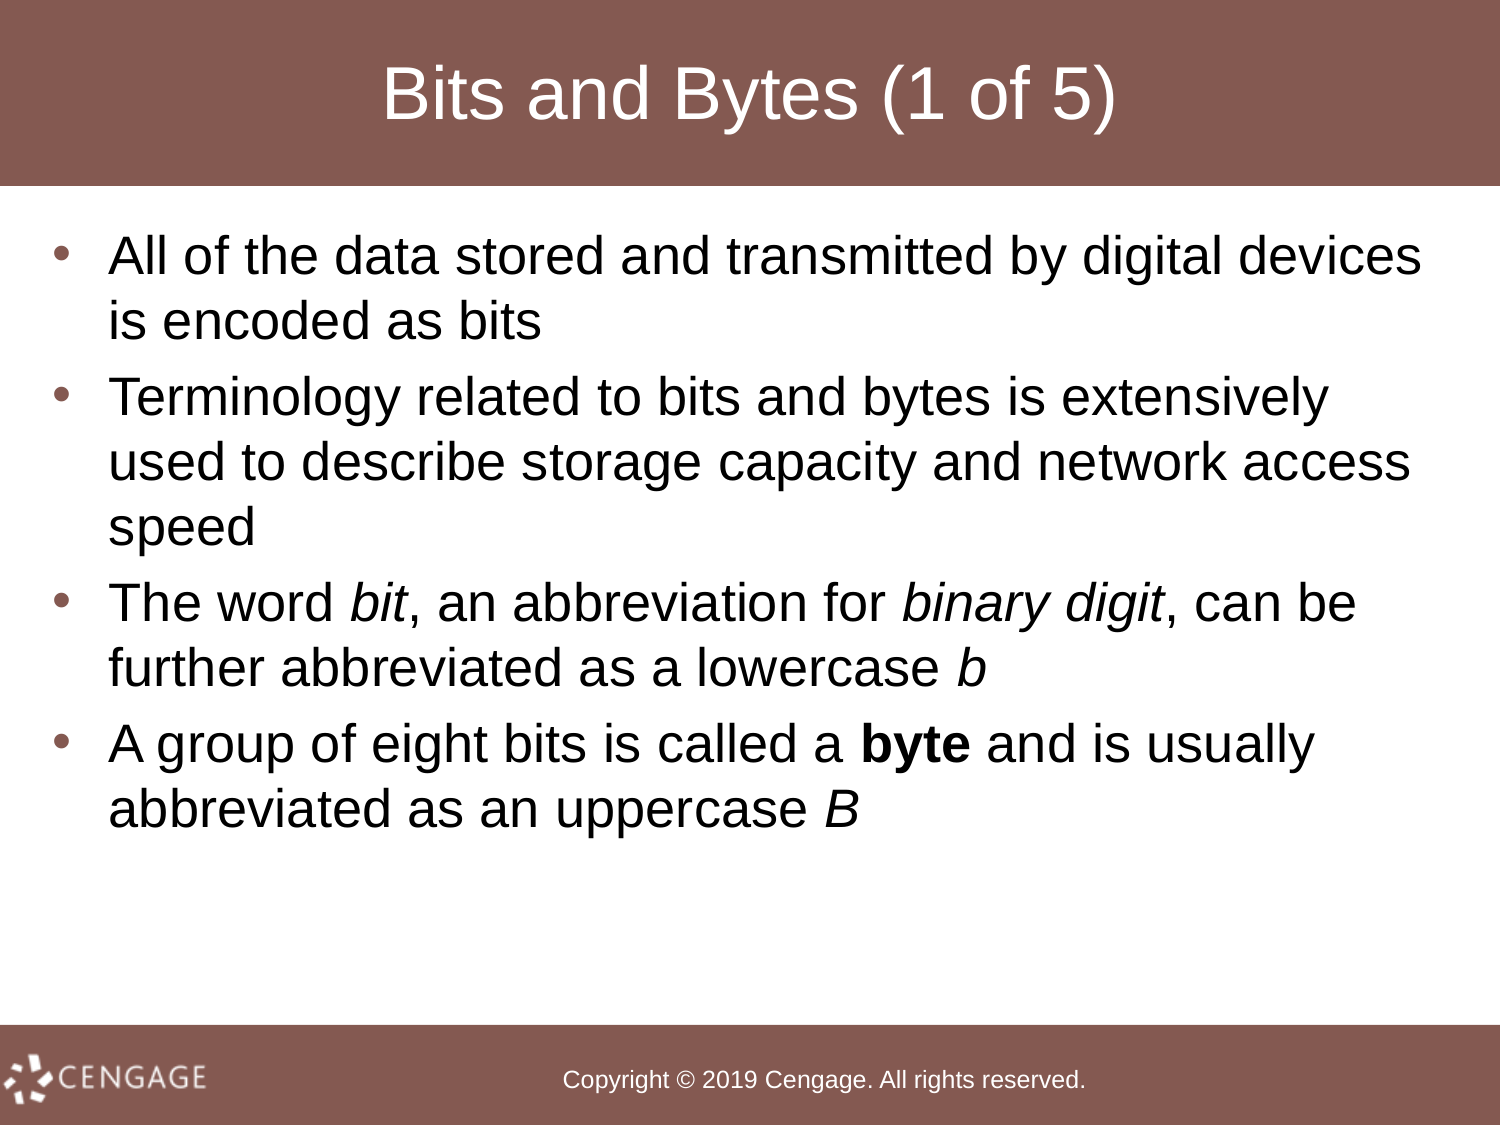

# Bits and Bytes (1 of 5)
All of the data stored and transmitted by digital devices is encoded as bits
Terminology related to bits and bytes is extensively used to describe storage capacity and network access speed
The word bit, an abbreviation for binary digit, can be further abbreviated as a lowercase b
A group of eight bits is called a byte and is usually abbreviated as an uppercase B